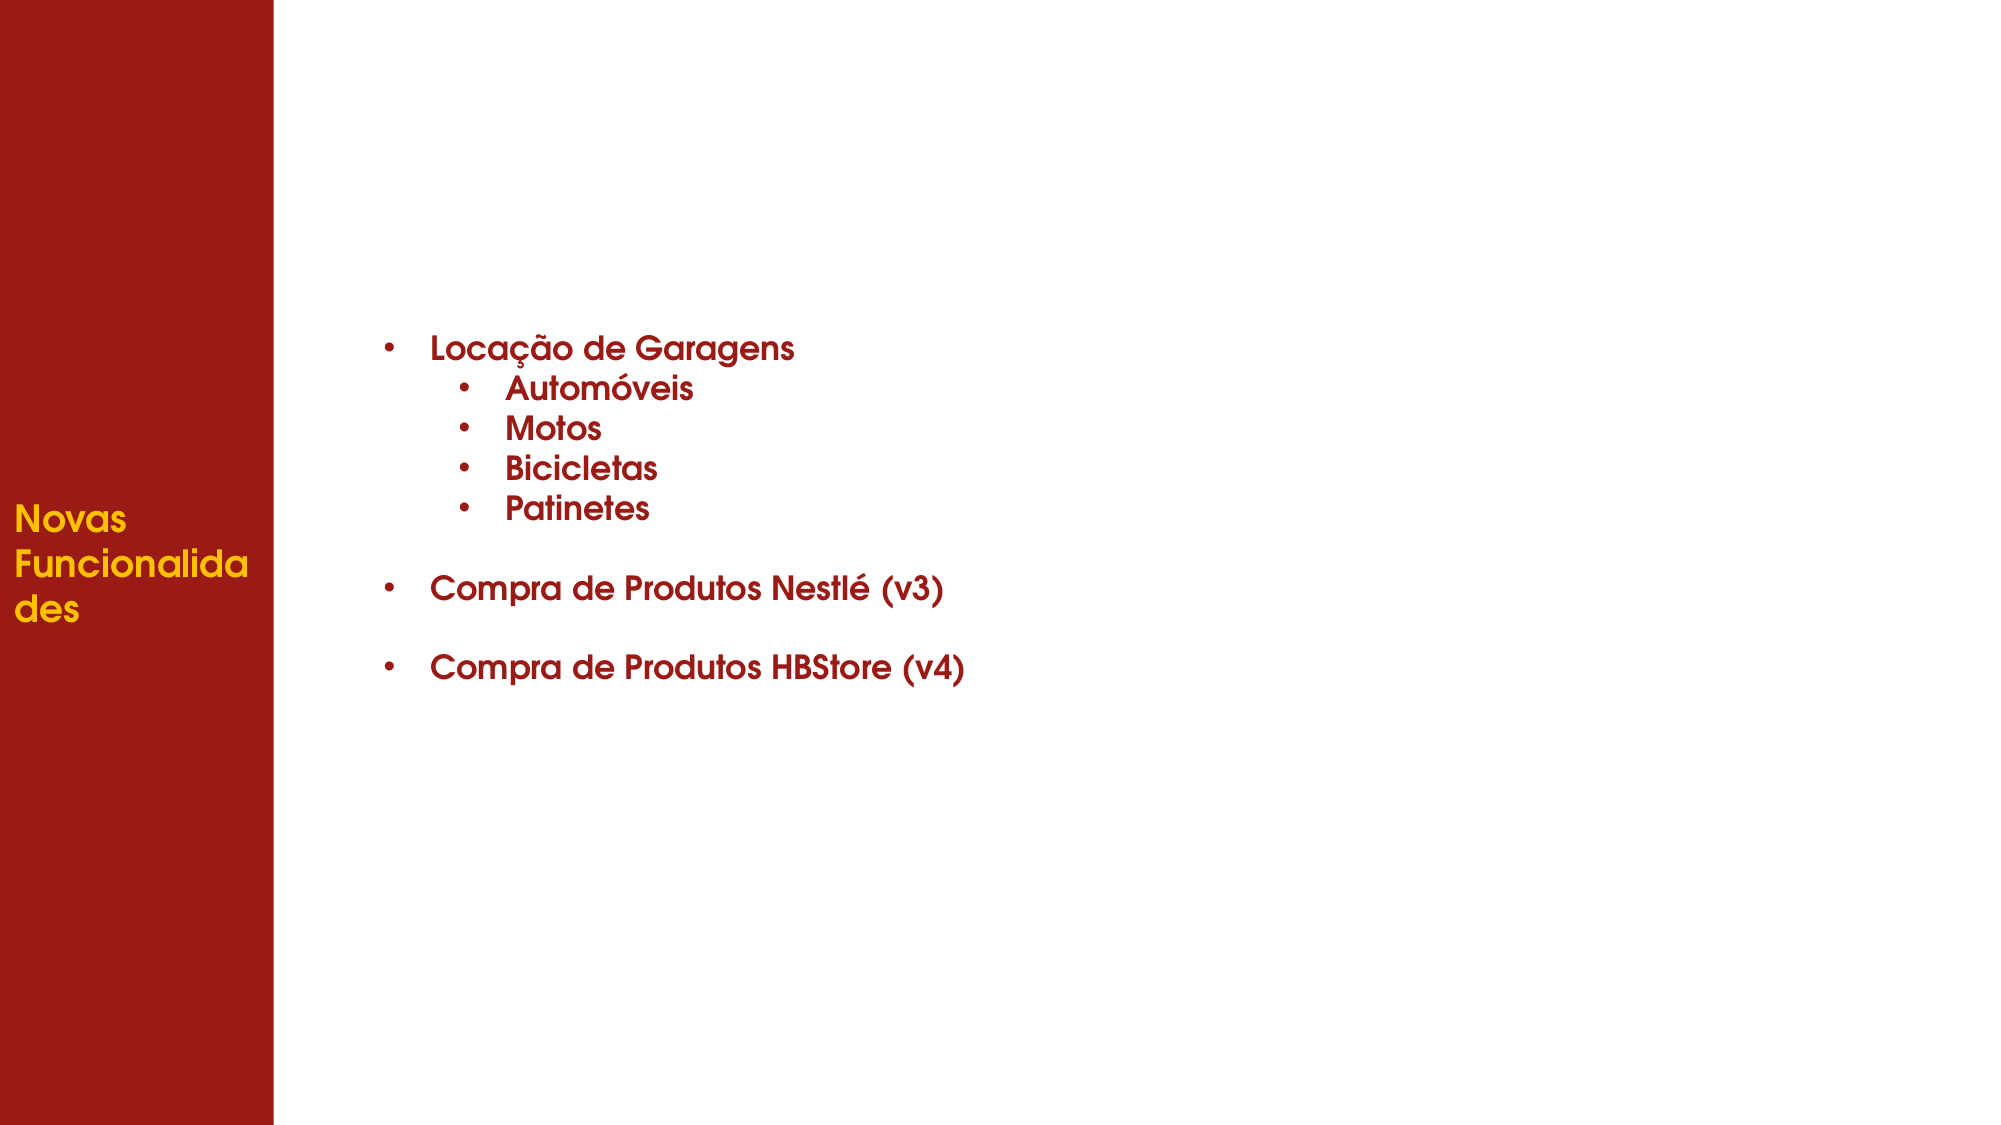

Novas Funcionalidades
Locação de Garagens
Automóveis
Motos
Bicicletas
Patinetes

Compra de Produtos Nestlé (v3)

Compra de Produtos HBStore (v4)